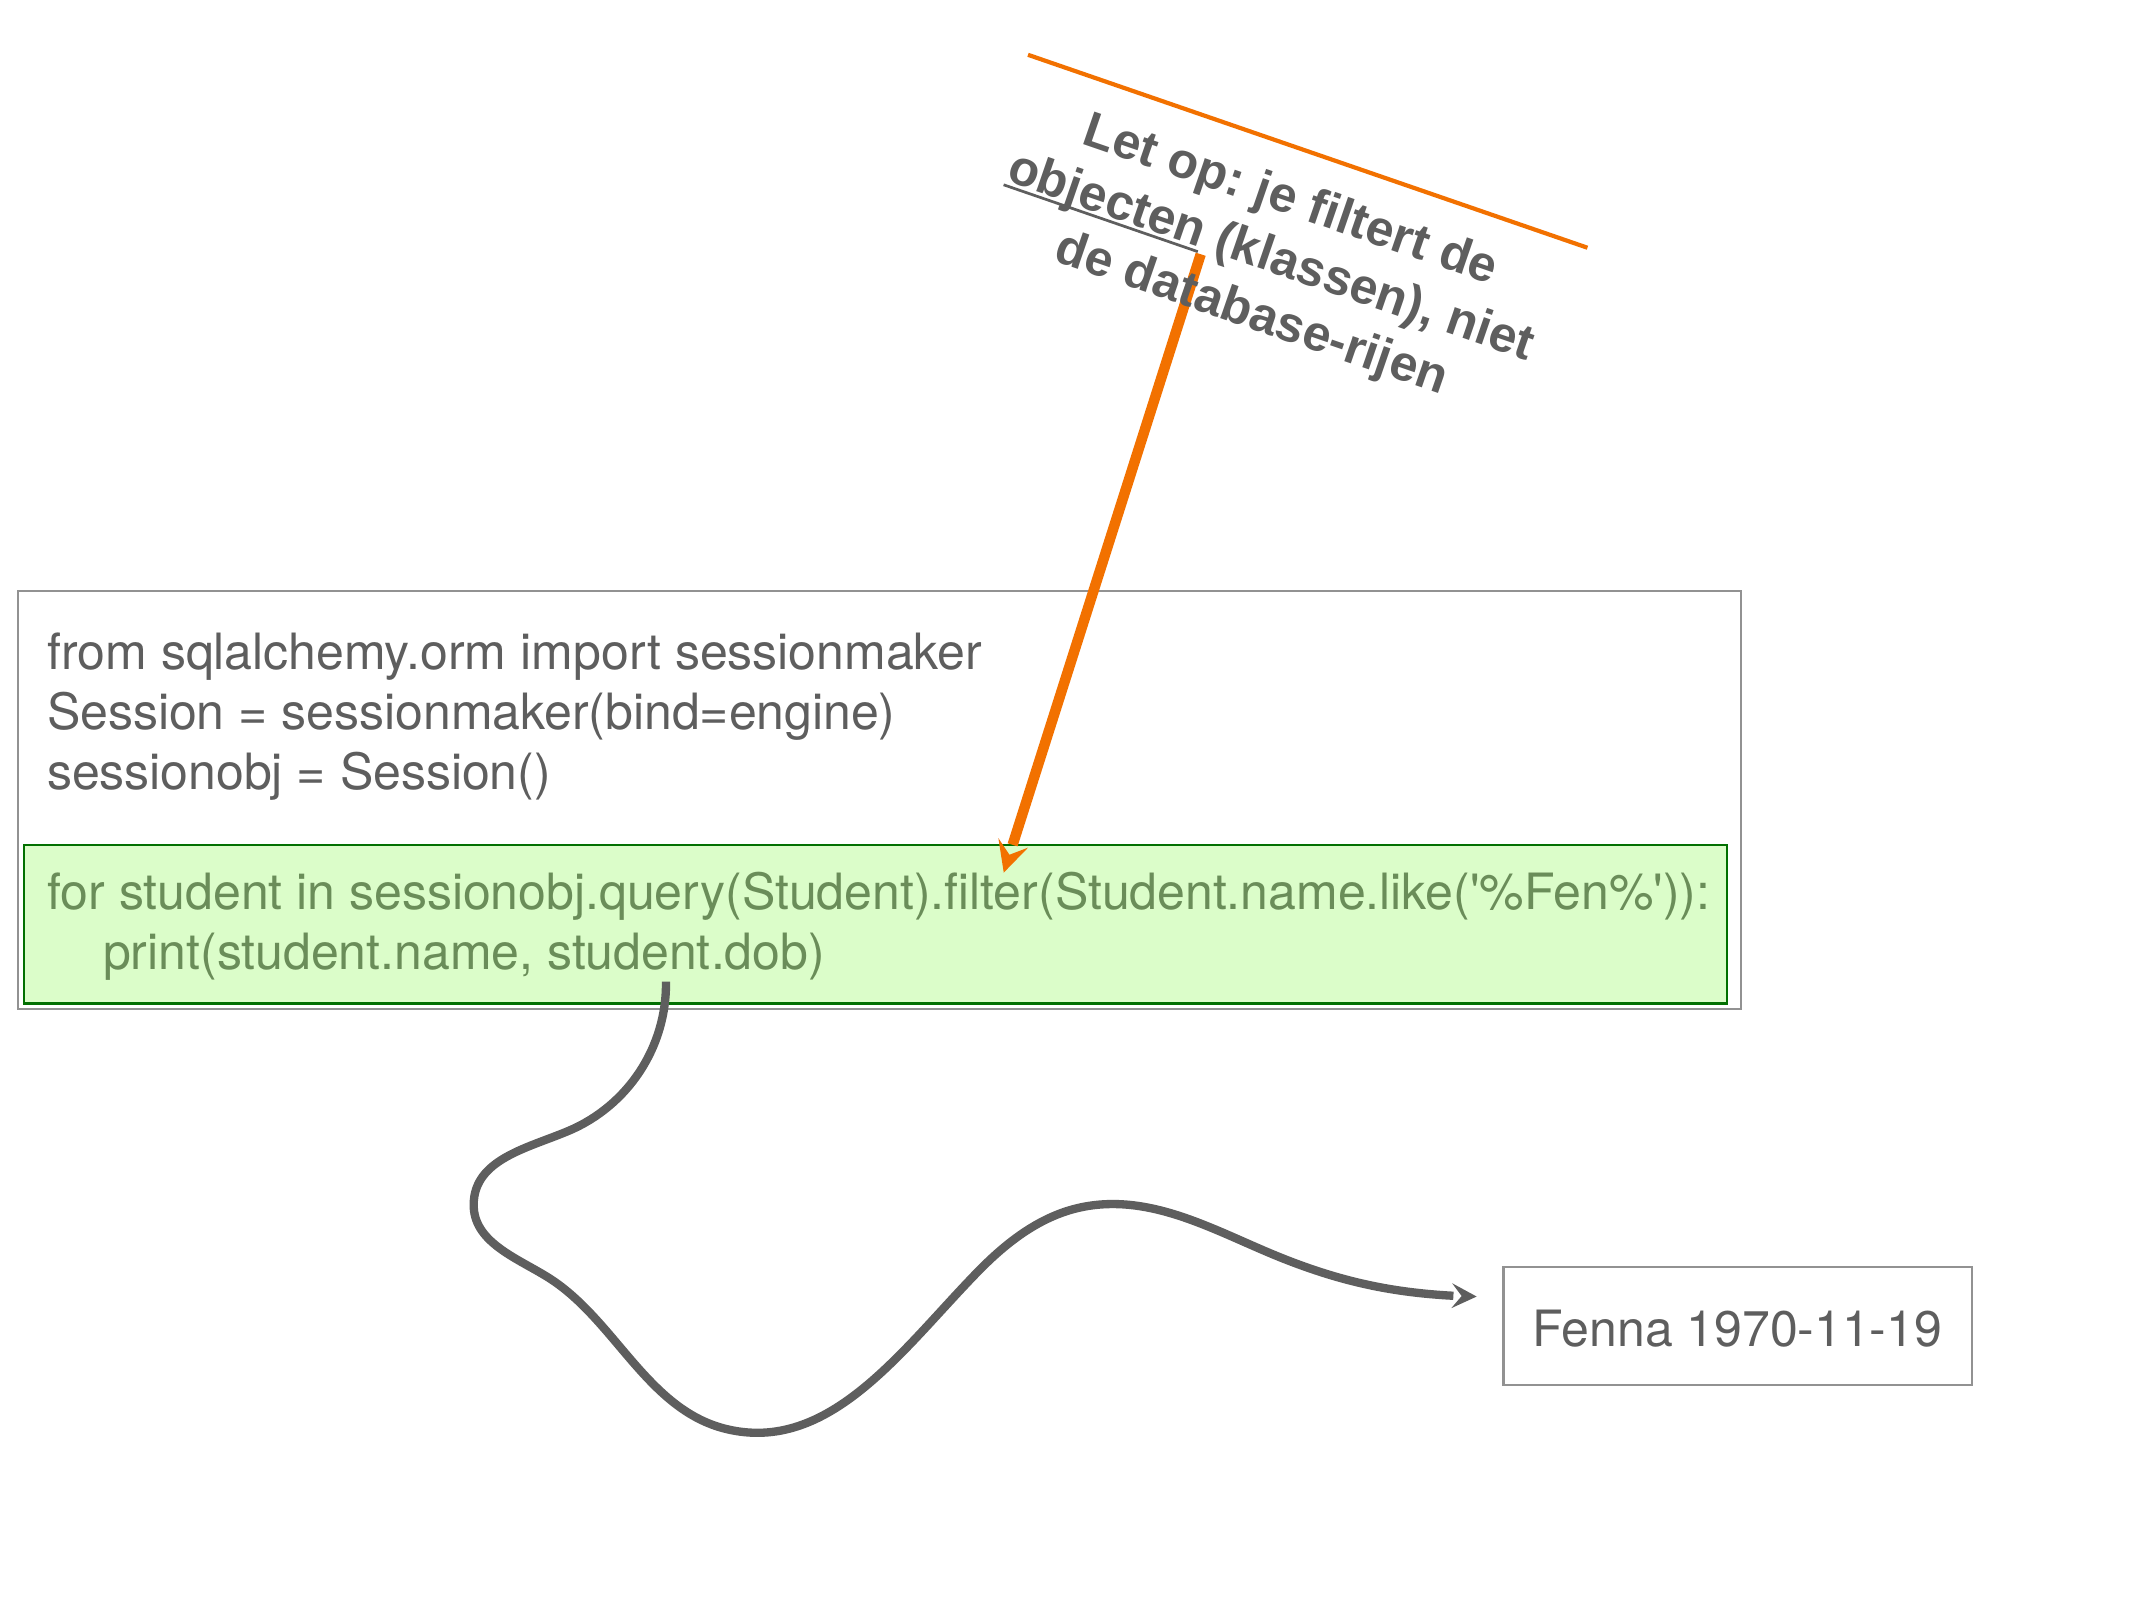

Let op: je filtert de objecten (klassen), niet de database-rijen

from sqlalchemy.orm import sessionmaker
Session = sessionmaker(bind=engine)
sessionobj = Session()

for student in sessionobj.query(Student).filter(Student.name.like('%Fen%')):
    print(student.name, student.dob)

Fenna 1970-11-19